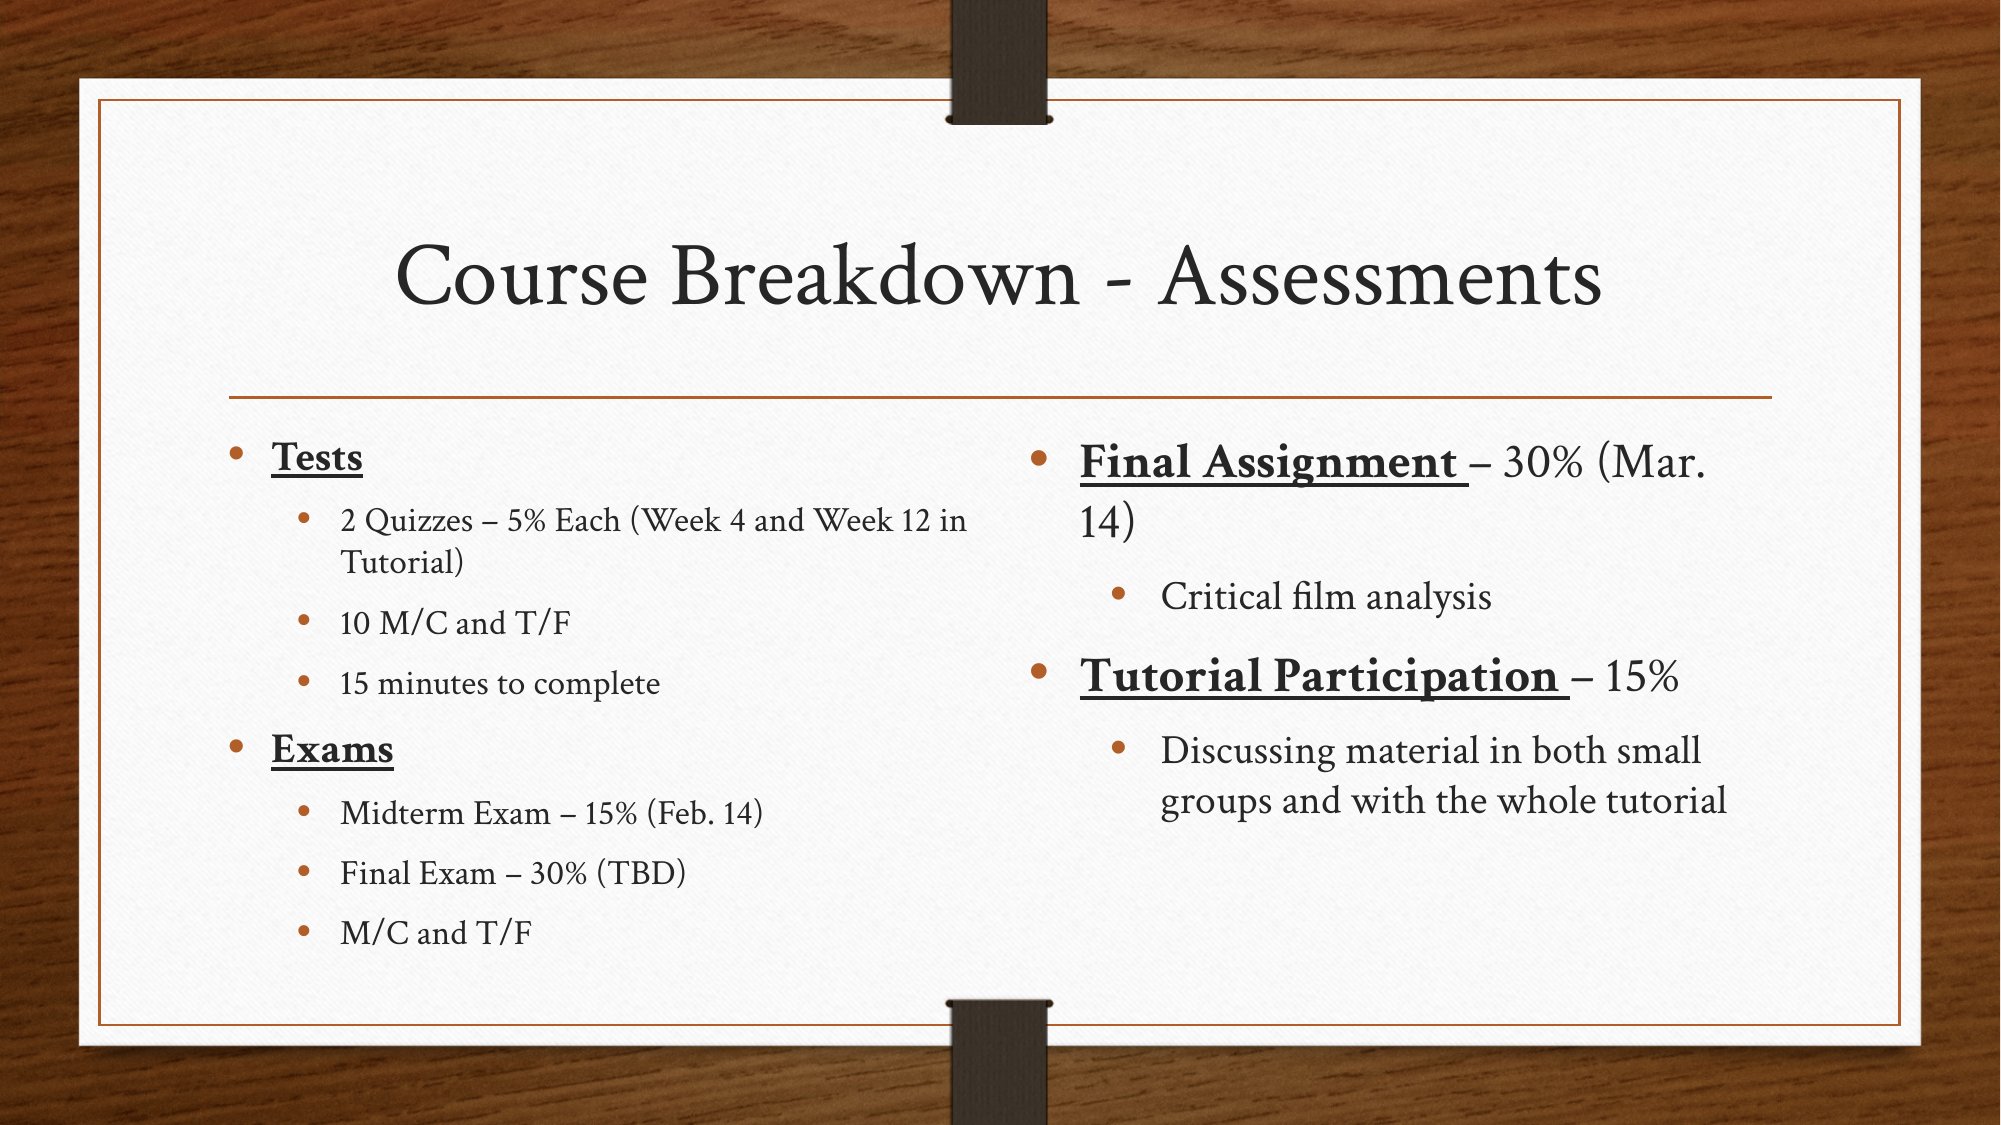

# Course Breakdown - Assessments
Tests
2 Quizzes – 5% Each (Week 4 and Week 12 in Tutorial)
10 M/C and T/F
15 minutes to complete
Exams
Midterm Exam – 15% (Feb. 14)
Final Exam – 30% (TBD)
M/C and T/F

Final Assignment – 30% (Mar. 14)
Critical film analysis
Tutorial Participation – 15%
Discussing material in both small groups and with the whole tutorial